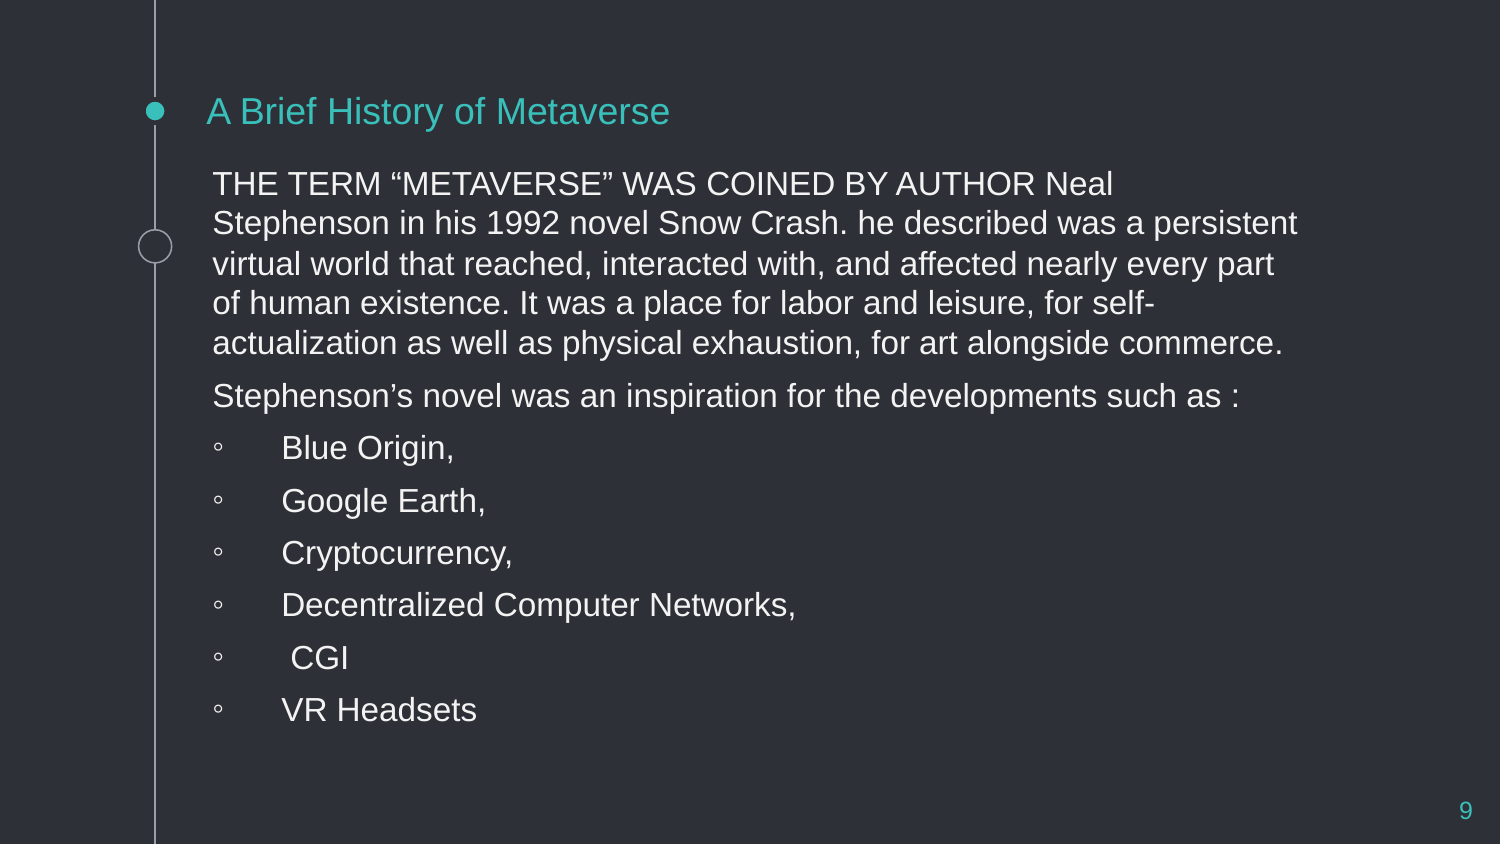

# A Brief History of Metaverse
THE TERM “METAVERSE” WAS COINED BY AUTHOR Neal Stephenson in his 1992 novel Snow Crash. he described was a persistent virtual world that reached, interacted with, and affected nearly every part of human existence. It was a place for labor and leisure, for self-actualization as well as physical exhaustion, for art alongside commerce.
Stephenson’s novel was an inspiration for the developments such as :
Blue Origin,
Google Earth,
Cryptocurrency,
Decentralized Computer Networks,
 CGI
VR Headsets
9